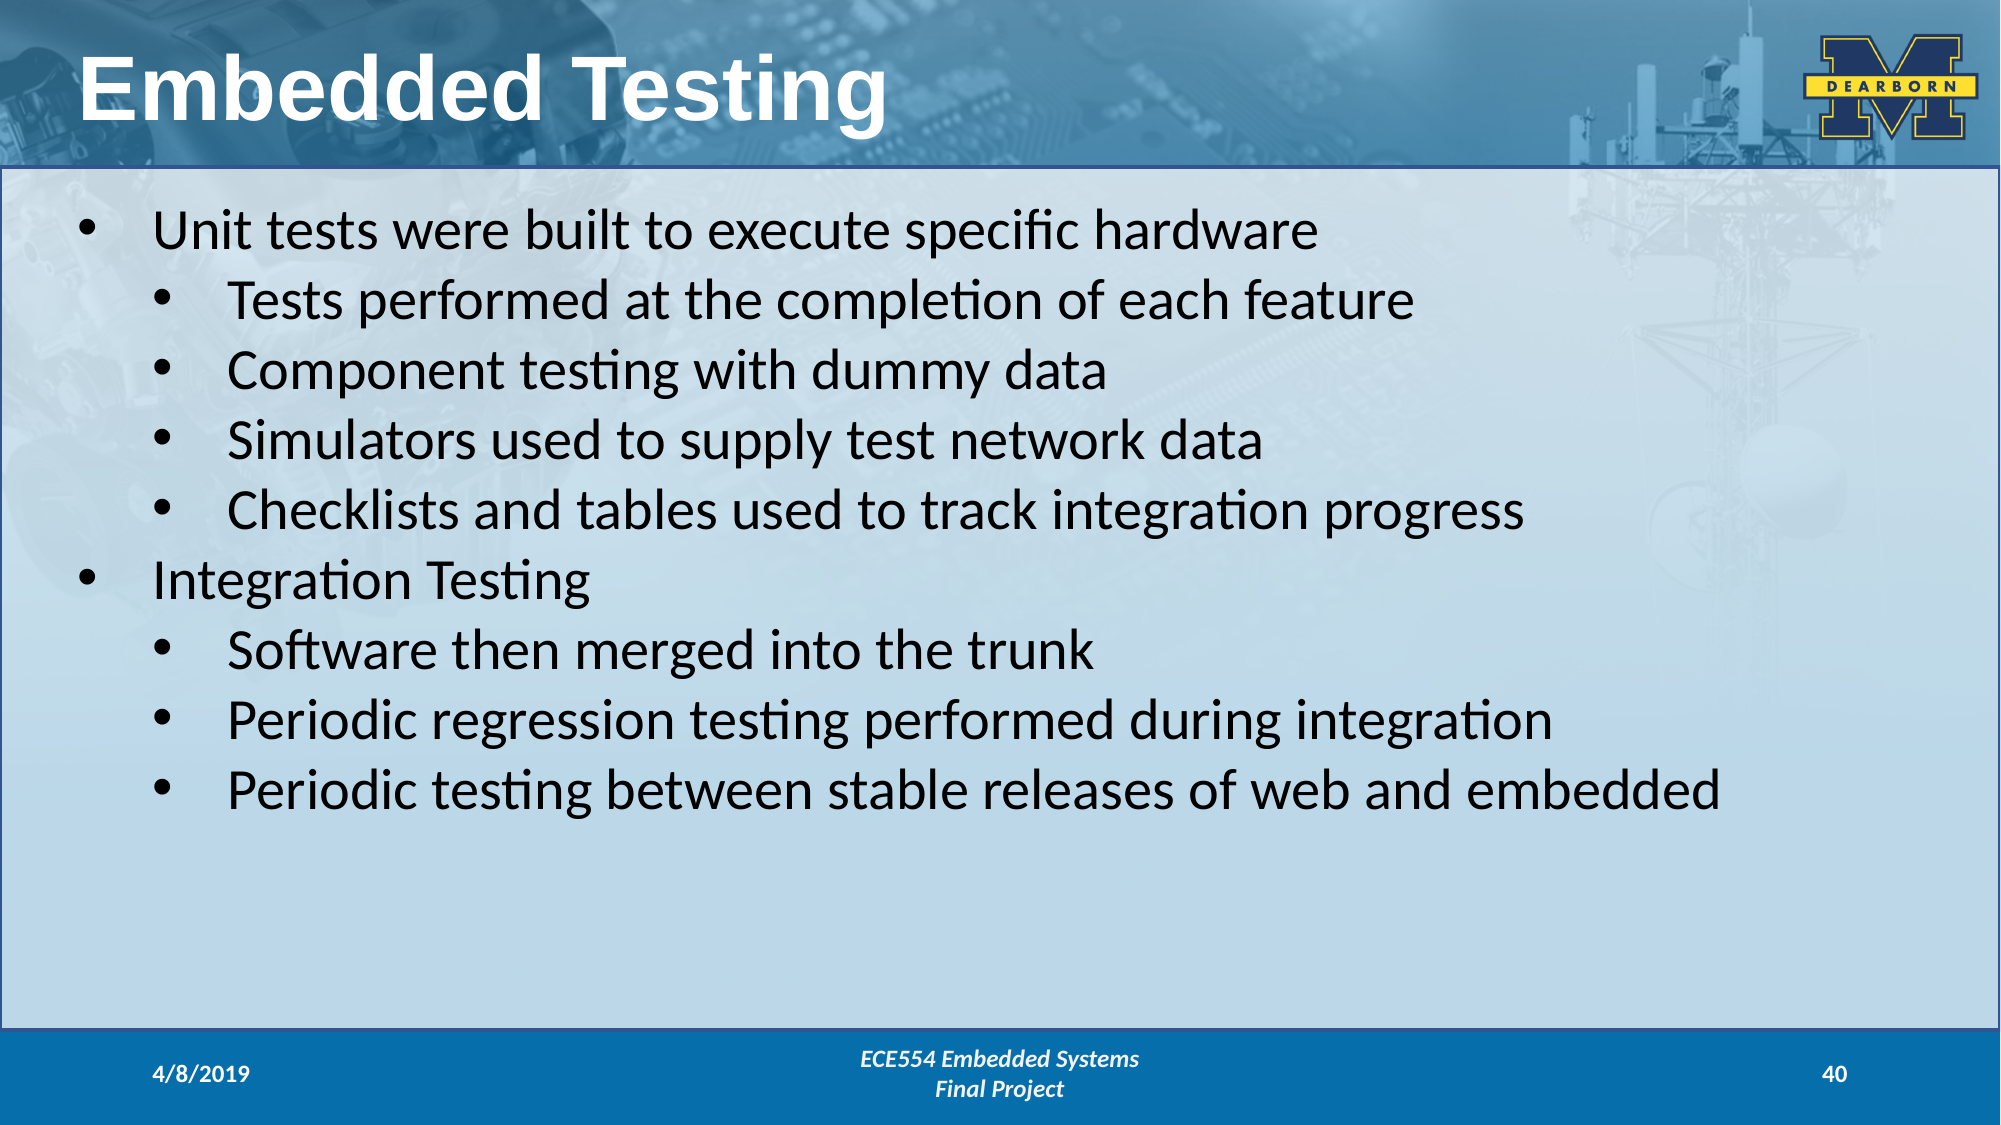

Embedded Testing
Unit tests were built to execute specific hardware
Tests performed at the completion of each feature
Component testing with dummy data
Simulators used to supply test network data
Checklists and tables used to track integration progress
Integration Testing
Software then merged into the trunk
Periodic regression testing performed during integration
Periodic testing between stable releases of web and embedded

4/8/2019
ECE554 Embedded Systems
Final Project
40